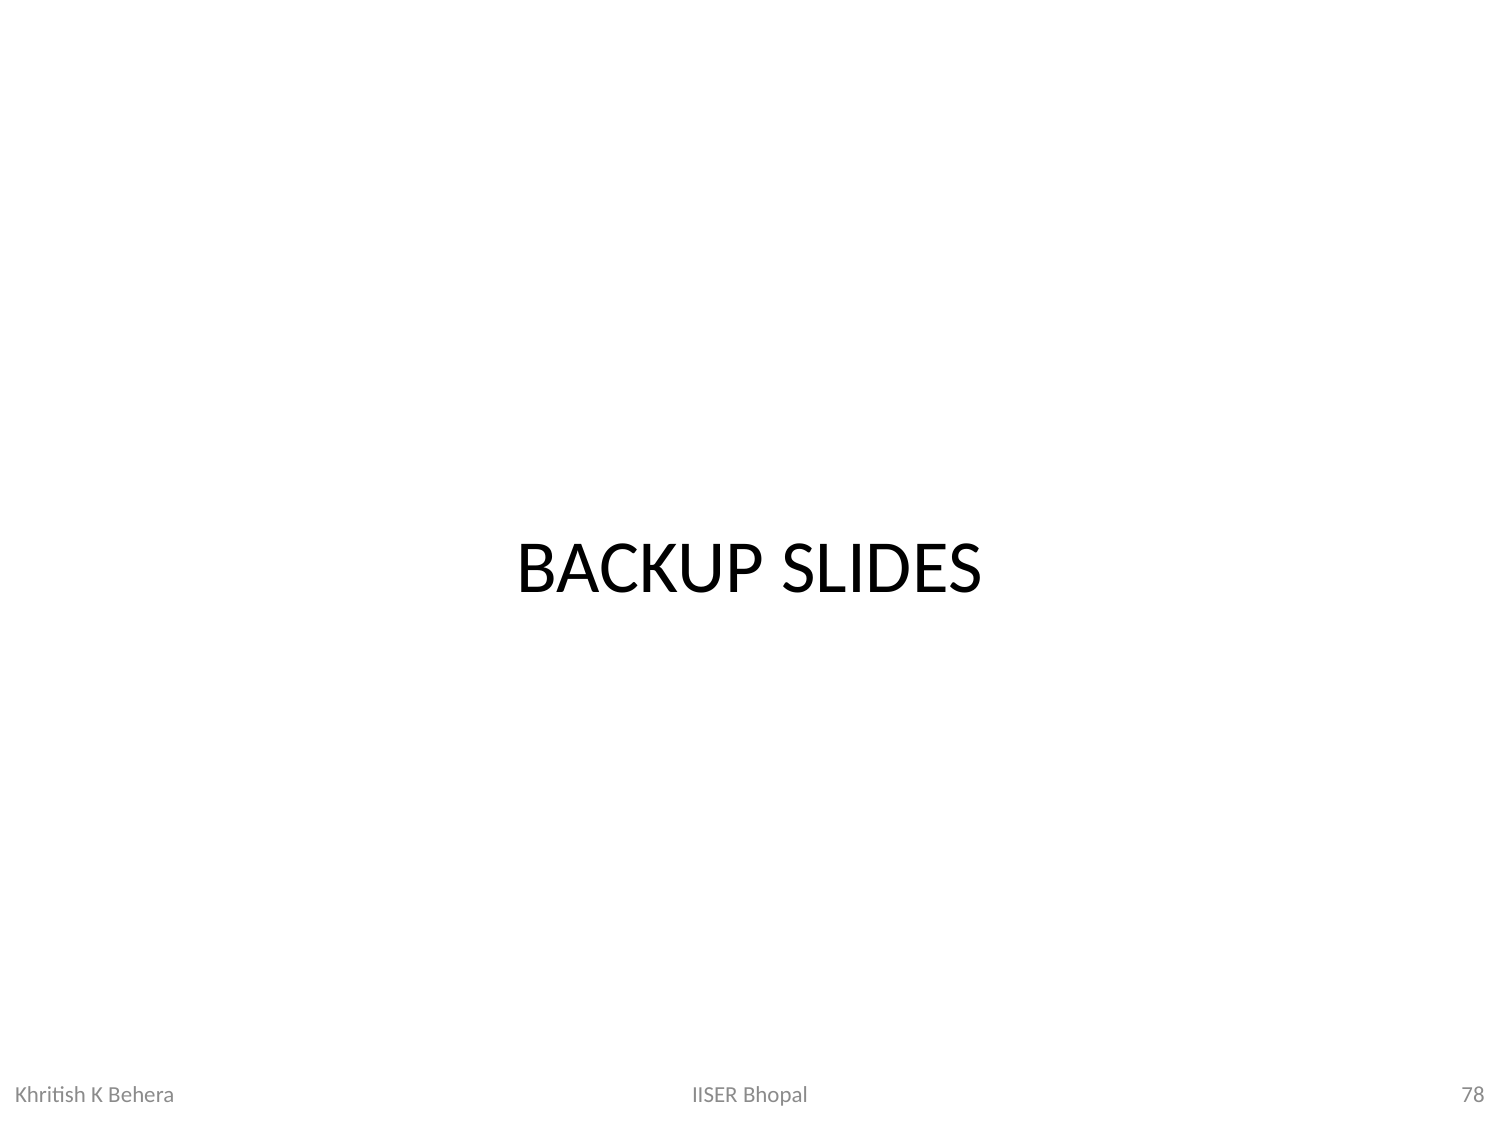

# BACKUP SLIDES
78
IISER Bhopal
Khritish K Behera